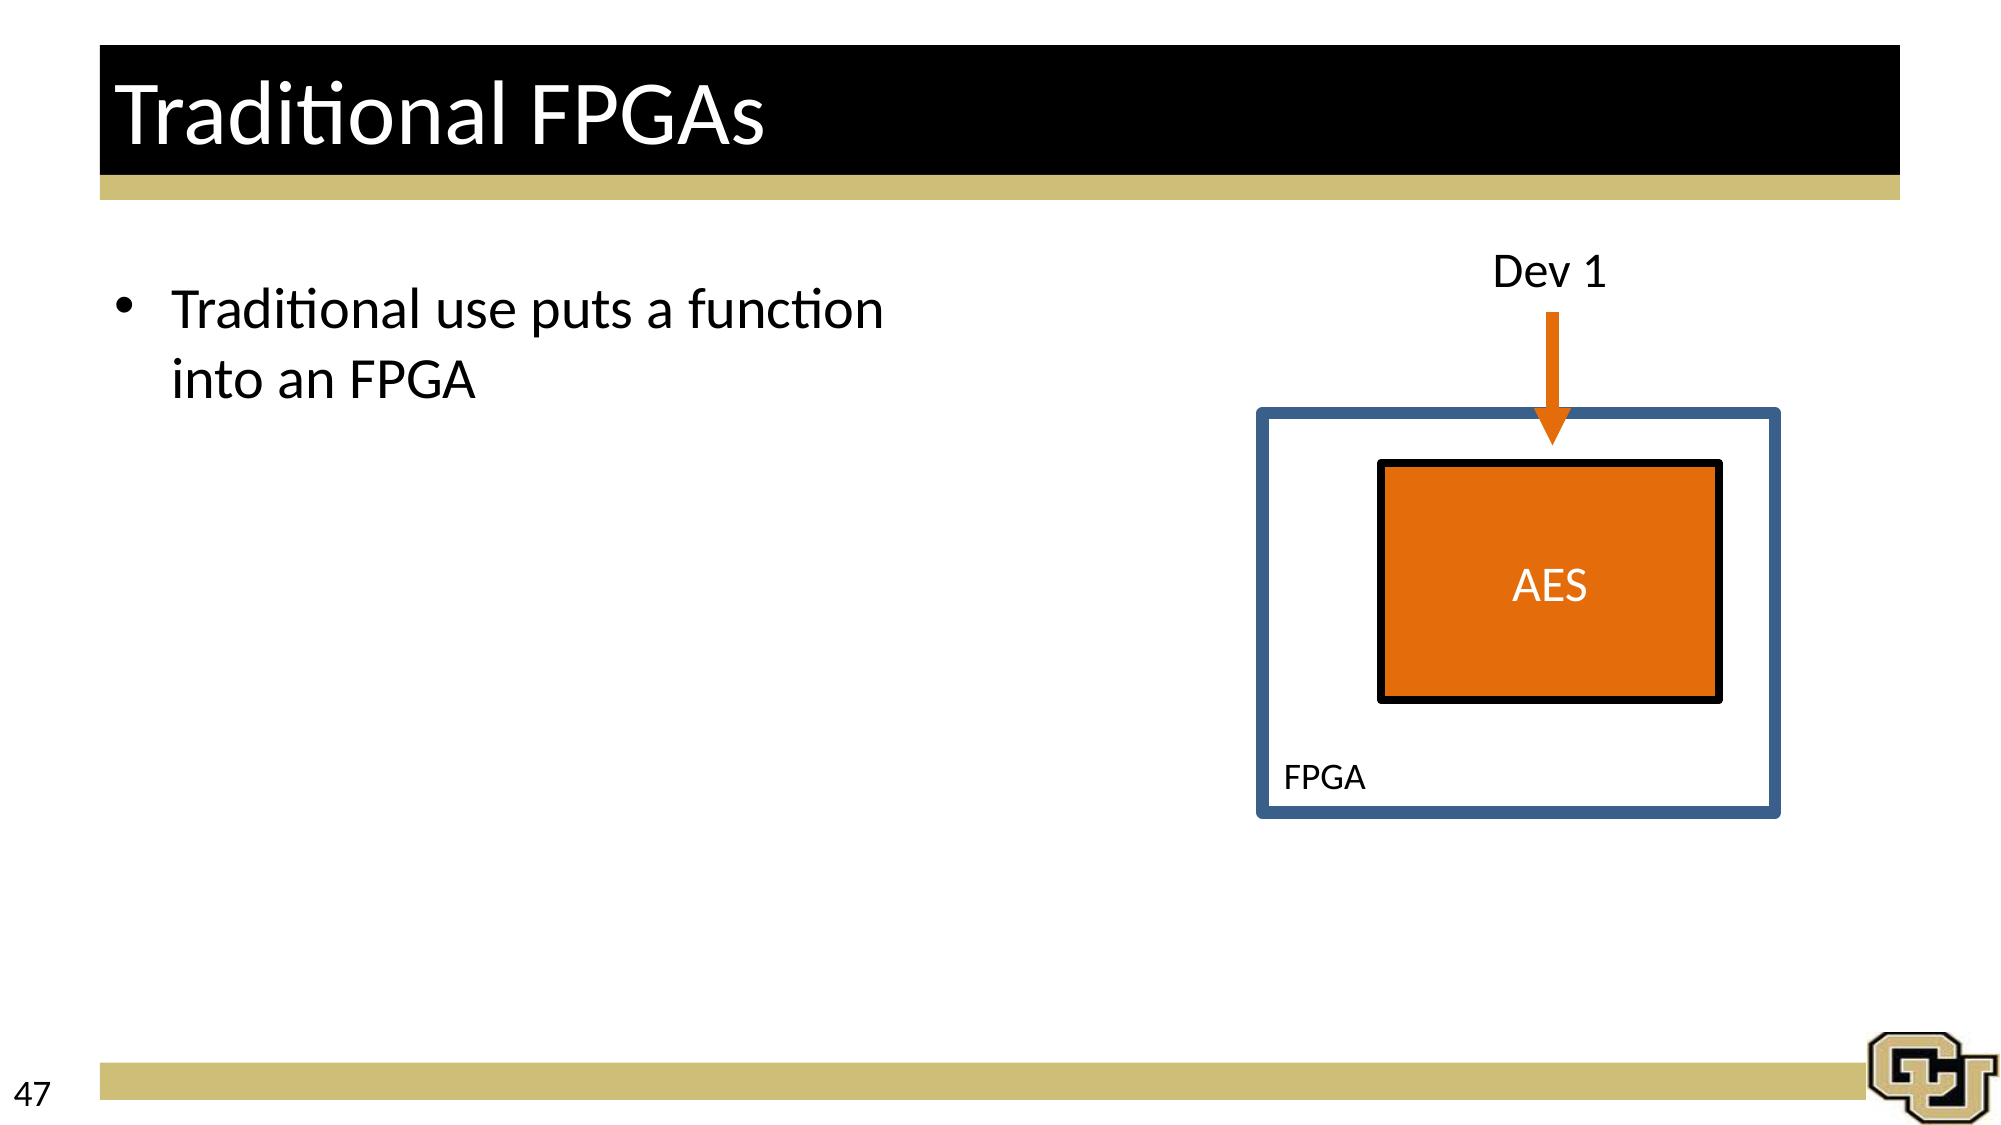

# Traditional FPGAs
Dev 1
Traditional use puts a function into an FPGA

AES
FPGA
47